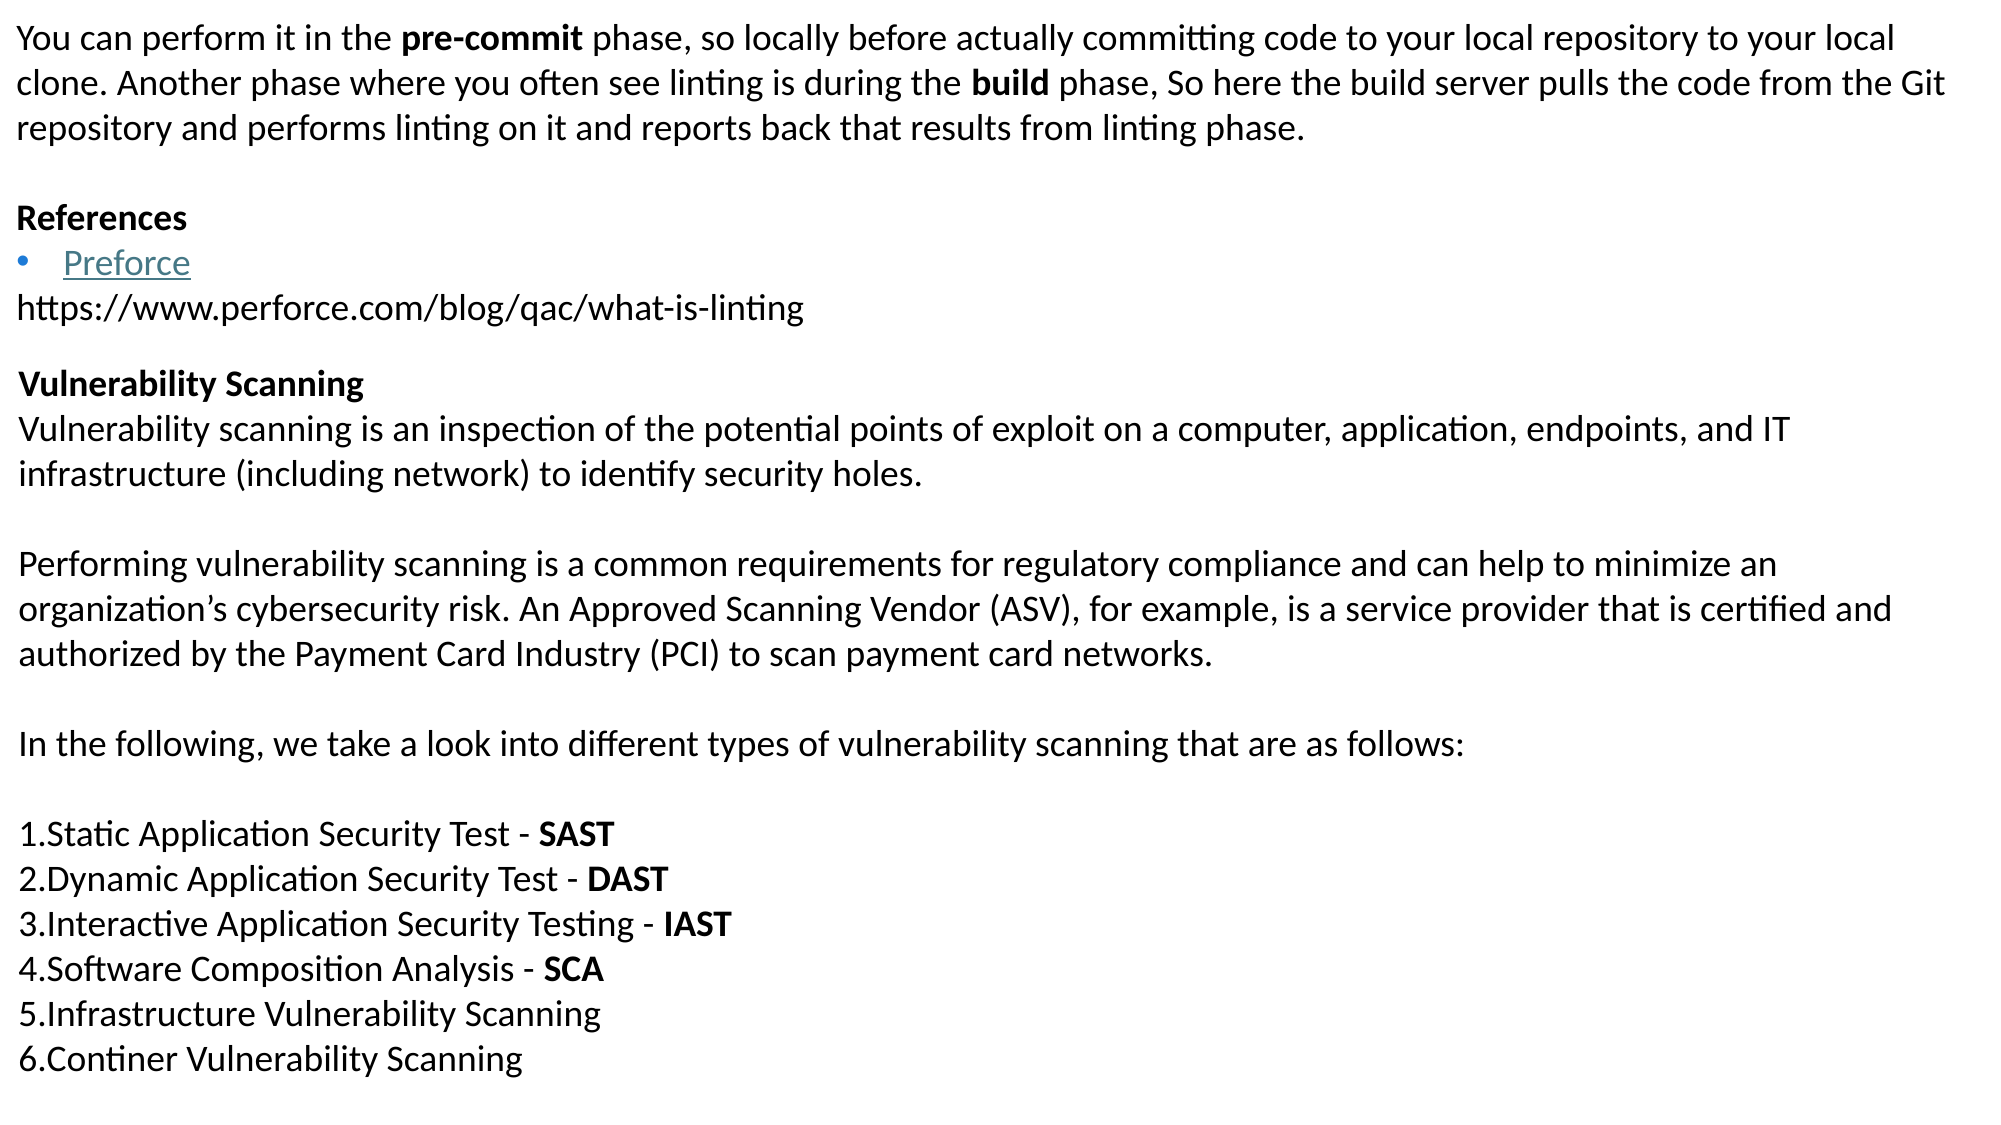

You can perform it in the pre-commit phase, so locally before actually committing code to your local repository to your local clone. Another phase where you often see linting is during the build phase, So here the build server pulls the code from the Git repository and performs linting on it and reports back that results from linting phase.

References
Preforce
https://www.perforce.com/blog/qac/what-is-linting
Vulnerability Scanning
Vulnerability scanning is an inspection of the potential points of exploit on a computer, application, endpoints, and IT infrastructure (including network) to identify security holes.

Performing vulnerability scanning is a common requirements for regulatory compliance and can help to minimize an organization’s cybersecurity risk. An Approved Scanning Vendor (ASV), for example, is a service provider that is certified and authorized by the Payment Card Industry (PCI) to scan payment card networks.

In the following, we take a look into different types of vulnerability scanning that are as follows:

Static Application Security Test - SAST
Dynamic Application Security Test - DAST
Interactive Application Security Testing - IAST
Software Composition Analysis - SCA
Infrastructure Vulnerability Scanning
Continer Vulnerability Scanning